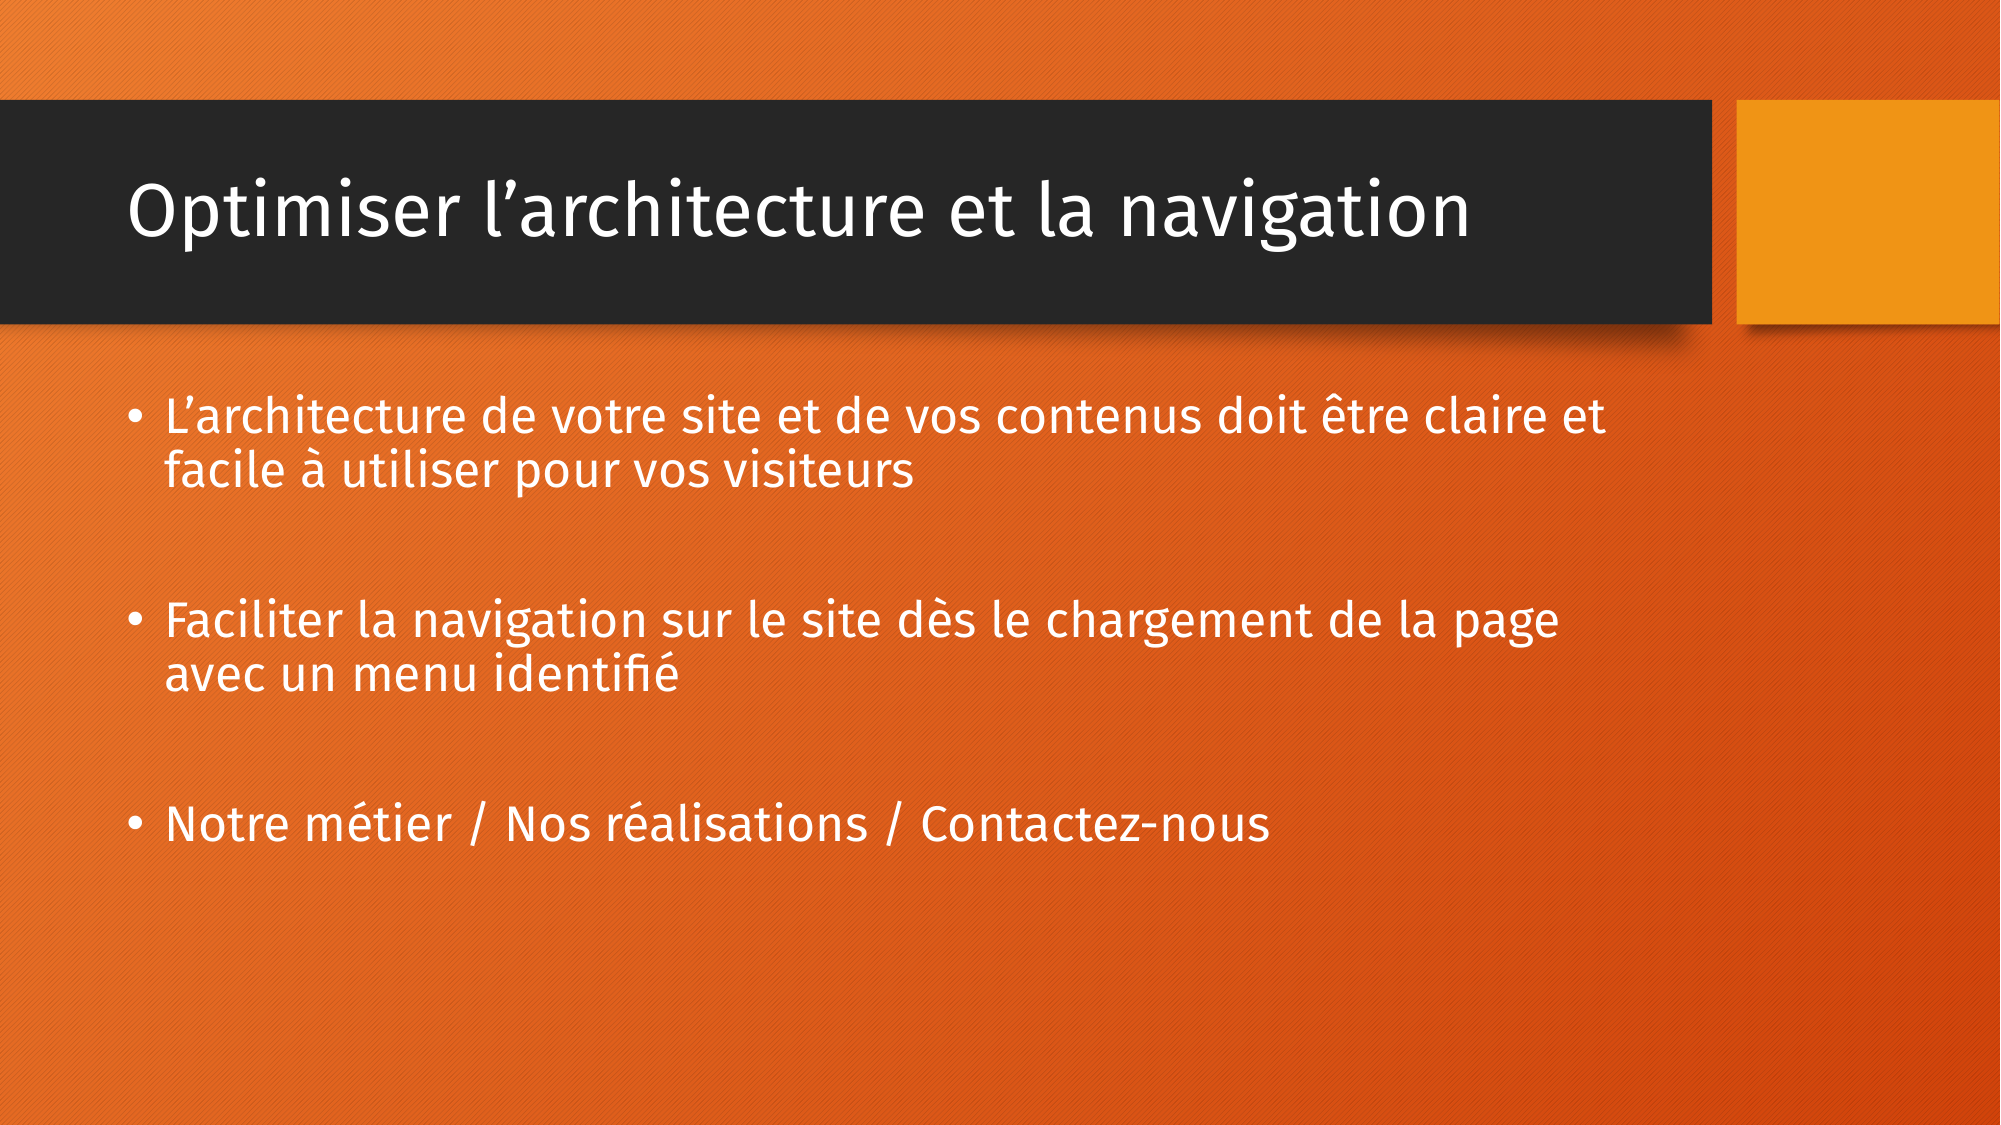

# Optimiser l’architecture et la navigation
L’architecture de votre site et de vos contenus doit être claire et facile à utiliser pour vos visiteurs

Faciliter la navigation sur le site dès le chargement de la page avec un menu identifié

Notre métier / Nos réalisations / Contactez-nous